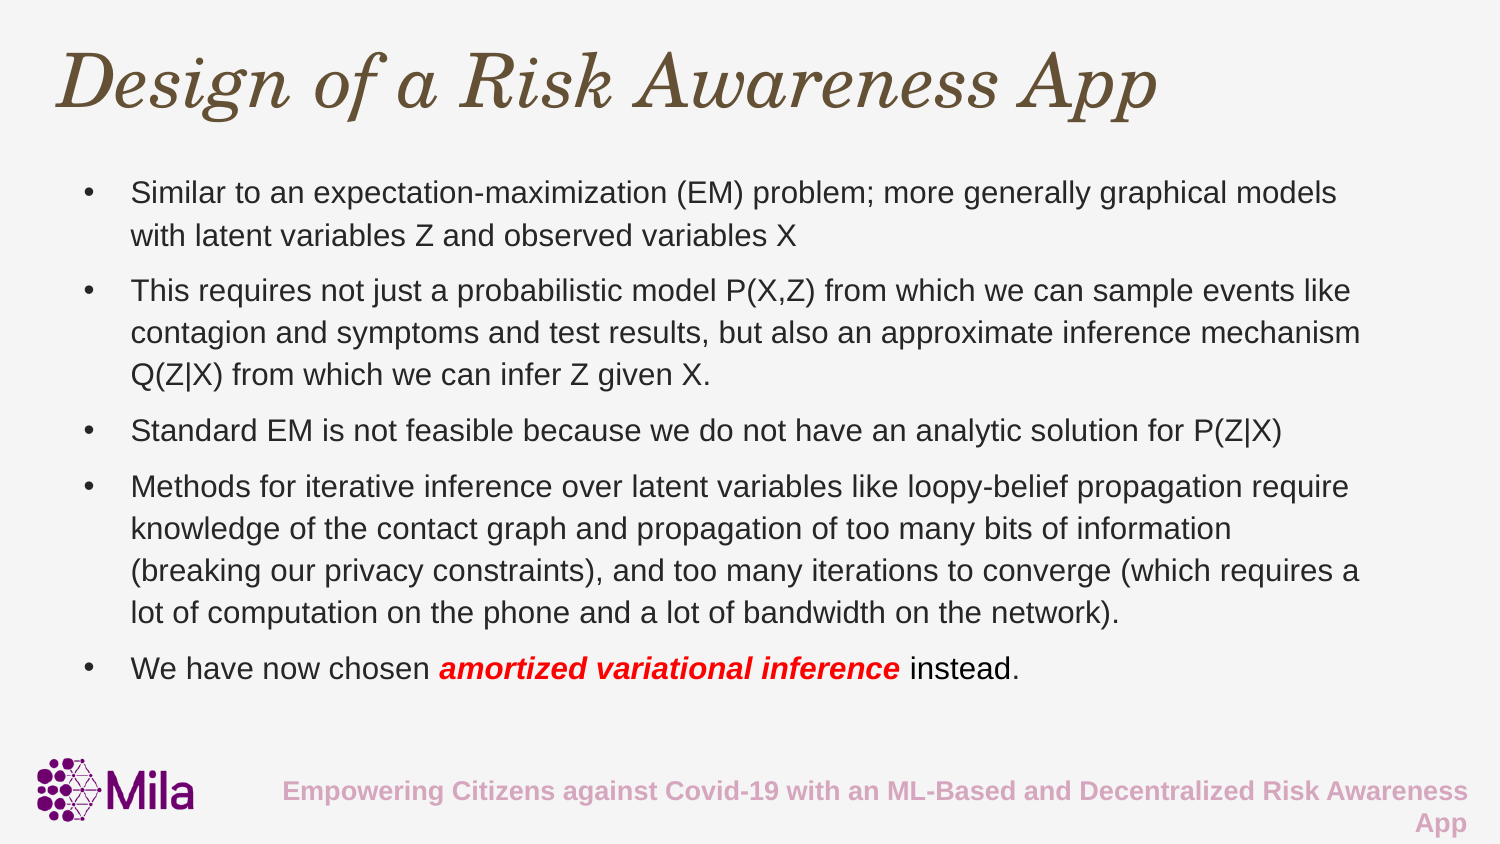

# Design of a Risk Awareness App
Similar to an expectation-maximization (EM) problem; more generally graphical models with latent variables Z and observed variables X
This requires not just a probabilistic model P(X,Z) from which we can sample events like contagion and symptoms and test results, but also an approximate inference mechanism Q(Z|X) from which we can infer Z given X.
Standard EM is not feasible because we do not have an analytic solution for P(Z|X)
Methods for iterative inference over latent variables like loopy-belief propagation require knowledge of the contact graph and propagation of too many bits of information (breaking our privacy constraints), and too many iterations to converge (which requires a lot of computation on the phone and a lot of bandwidth on the network).
We have now chosen amortized variational inference instead.

Empowering Citizens against Covid-19 with an ML-Based and Decentralized Risk Awareness App